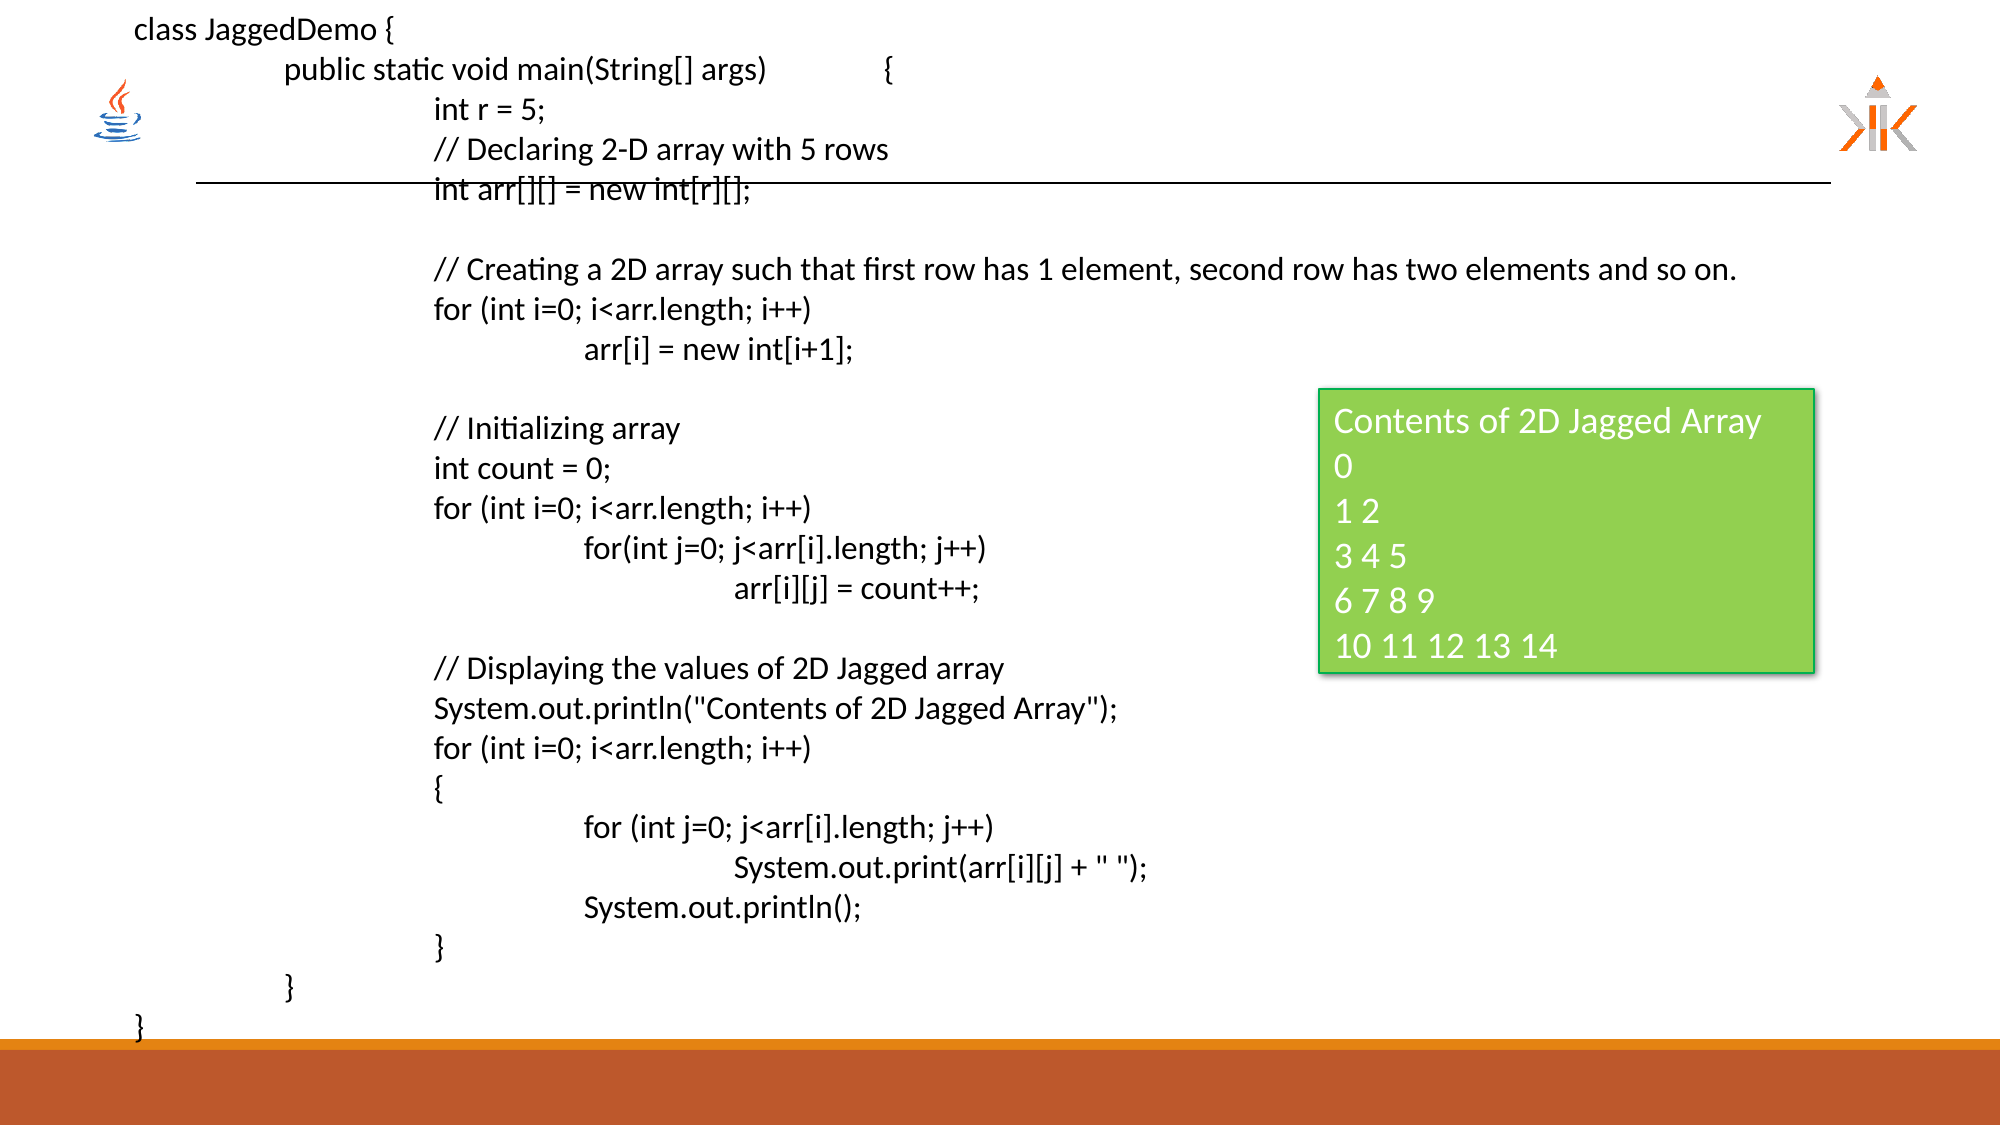

class JaggedDemo {
	public static void main(String[] args) 	{
		int r = 5;
		// Declaring 2-D array with 5 rows
		int arr[][] = new int[r][];

		// Creating a 2D array such that first row has 1 element, second row has two elements and so on.
		for (int i=0; i<arr.length; i++)
			arr[i] = new int[i+1];

		// Initializing array
		int count = 0;
		for (int i=0; i<arr.length; i++)
			for(int j=0; j<arr[i].length; j++)
				arr[i][j] = count++;

		// Displaying the values of 2D Jagged array
		System.out.println("Contents of 2D Jagged Array");
		for (int i=0; i<arr.length; i++)
		{
			for (int j=0; j<arr[i].length; j++)
				System.out.print(arr[i][j] + " ");
			System.out.println();
		}
	}
}
Contents of 2D Jagged Array
0
1 2
3 4 5
6 7 8 9
10 11 12 13 14